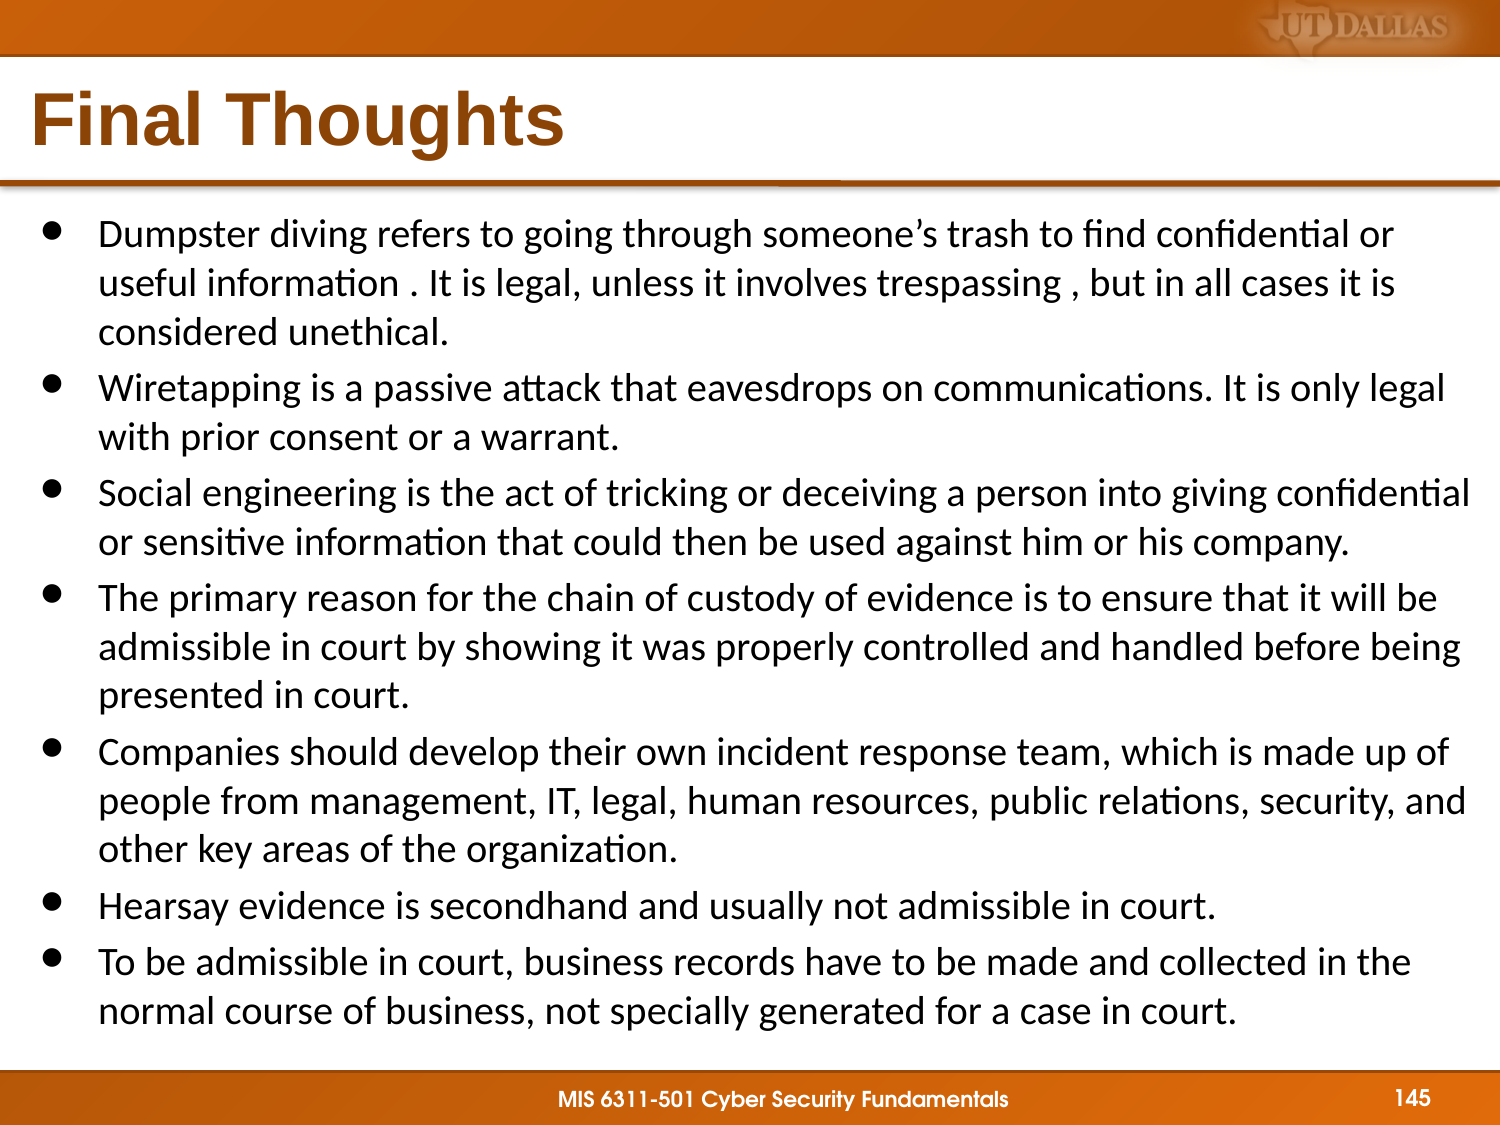

# Final Thoughts
Dumpster diving refers to going through someone’s trash to find confidential or useful information . It is legal, unless it involves trespassing , but in all cases it is considered unethical.
Wiretapping is a passive attack that eavesdrops on communications. It is only legal with prior consent or a warrant.
Social engineering is the act of tricking or deceiving a person into giving confidential or sensitive information that could then be used against him or his company.
The primary reason for the chain of custody of evidence is to ensure that it will be admissible in court by showing it was properly controlled and handled before being presented in court.
Companies should develop their own incident response team, which is made up of people from management, IT, legal, human resources, public relations, security, and other key areas of the organization.
Hearsay evidence is secondhand and usually not admissible in court.
To be admissible in court, business records have to be made and collected in the normal course of business, not specially generated for a case in court.
145